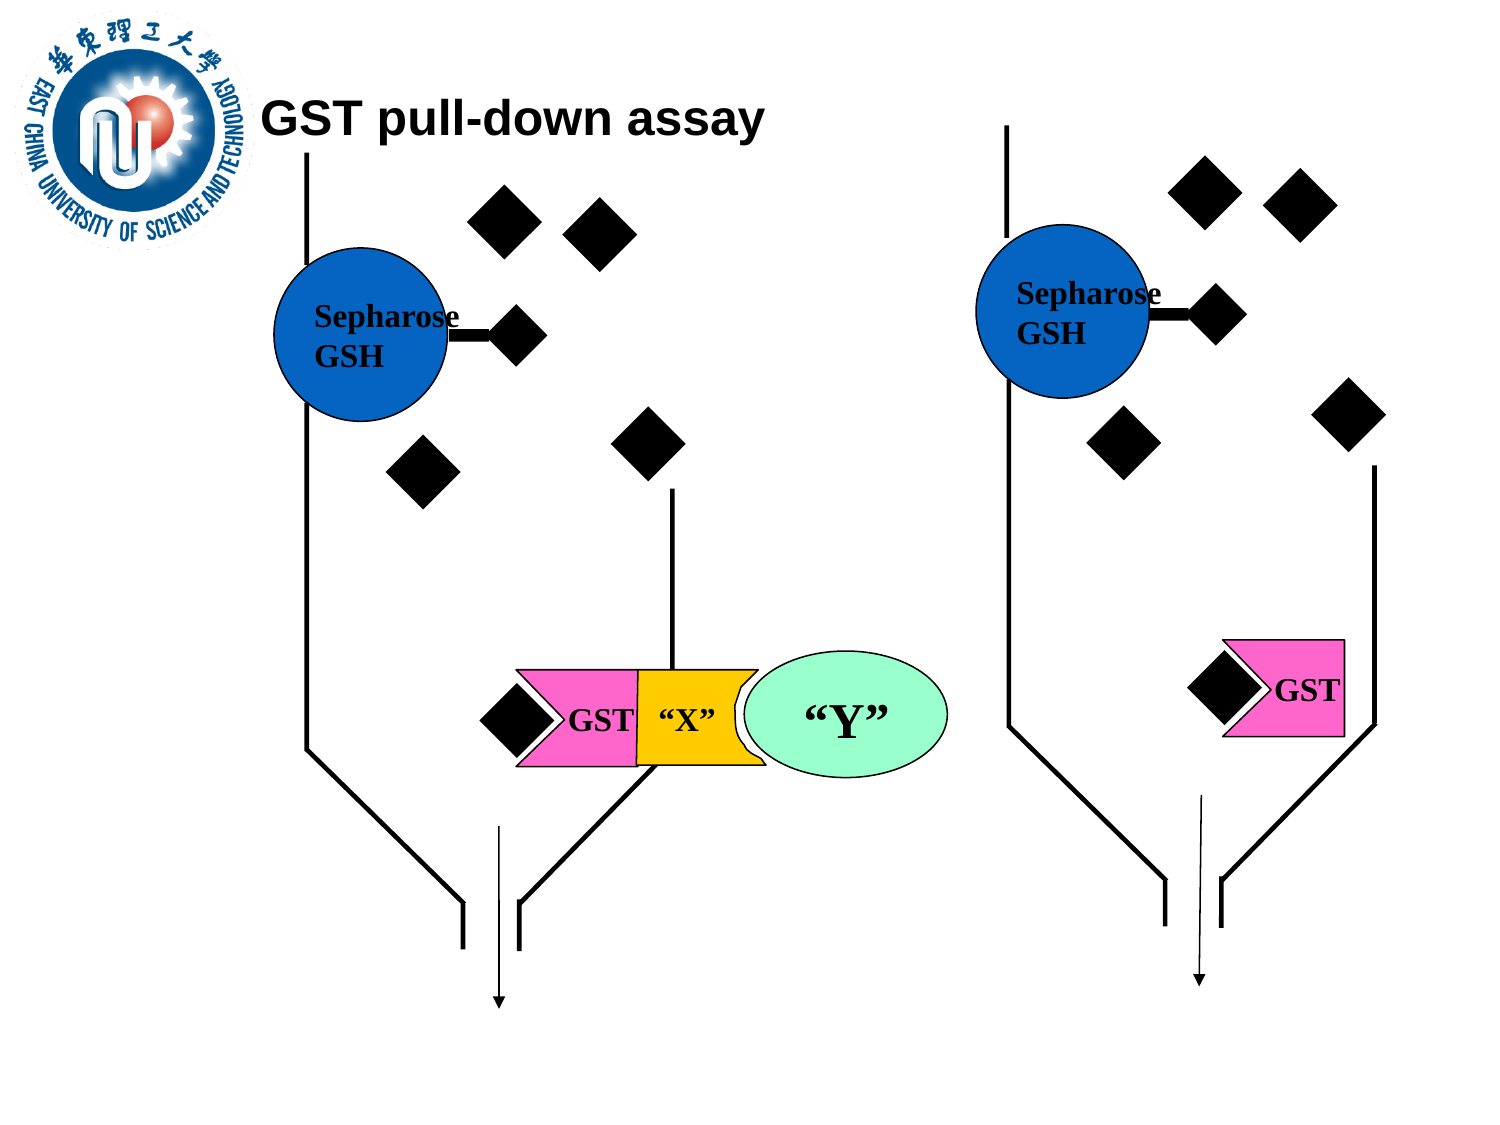

GST pull-down assay
Sepharose
GSH

“Y”

GST   “X”

Sepharose
GSH

GST